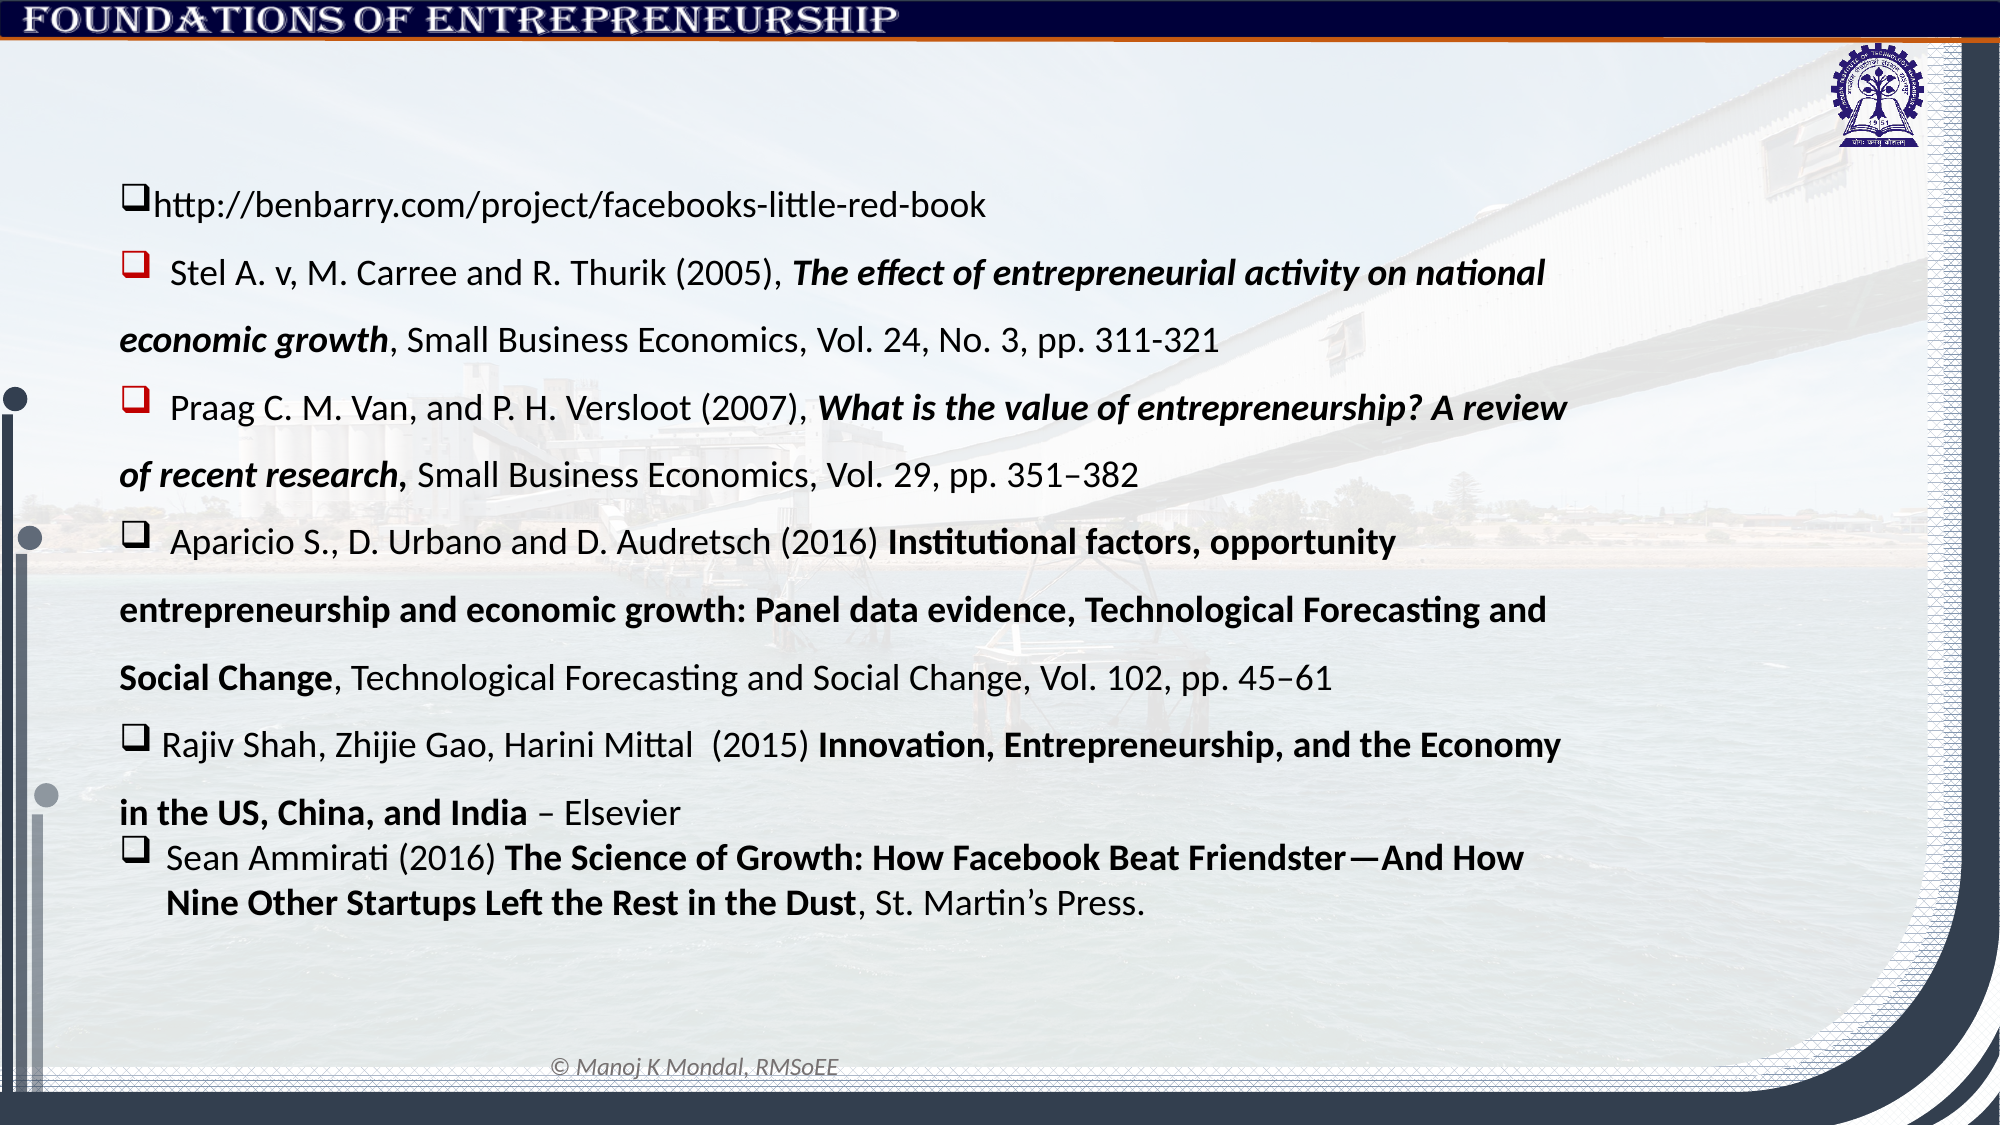

http://benbarry.com/project/facebooks-little-red-book
  Stel A. v, M. Carree and R. Thurik (2005), The effect of entrepreneurial activity on national economic growth, Small Business Economics, Vol. 24, No. 3, pp. 311-321
  Praag C. M. Van, and P. H. Versloot (2007), What is the value of entrepreneurship? A review of recent research, Small Business Economics, Vol. 29, pp. 351–382
  Aparicio S., D. Urbano and D. Audretsch (2016) Institutional factors, opportunity entrepreneurship and economic growth: Panel data evidence, Technological Forecasting and Social Change, Technological Forecasting and Social Change, Vol. 102, pp. 45–61
 Rajiv Shah, Zhijie Gao, Harini Mittal  (2015) Innovation, Entrepreneurship, and the Economy in the US, China, and India – Elsevier
Sean Ammirati (2016) The Science of Growth: How Facebook Beat Friendster—and How Nine Other Startups Left the Rest in the Dust, St. Martin’s Press.